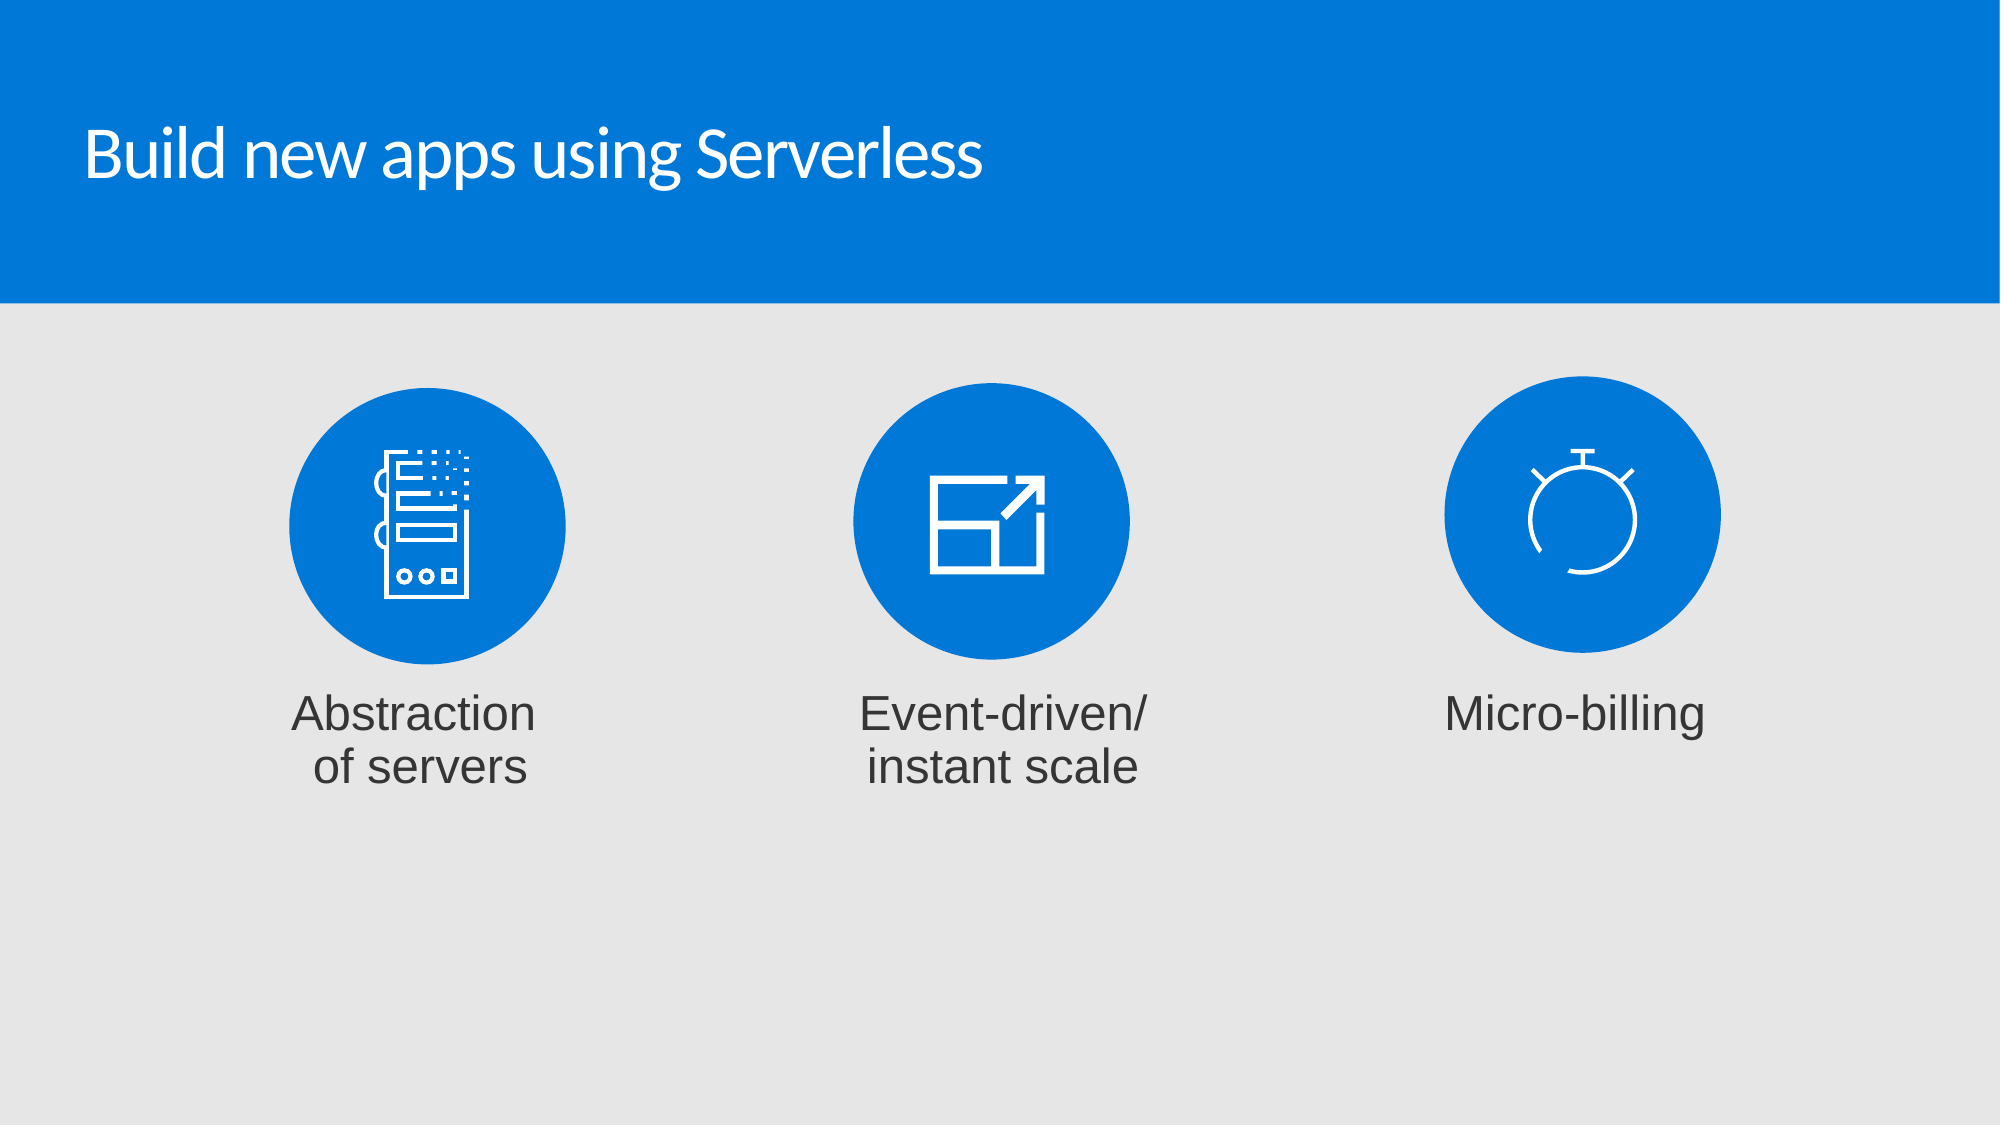

Build new apps using Serverless

Abstraction
of servers
Event-driven/ instant scale
Micro-billing